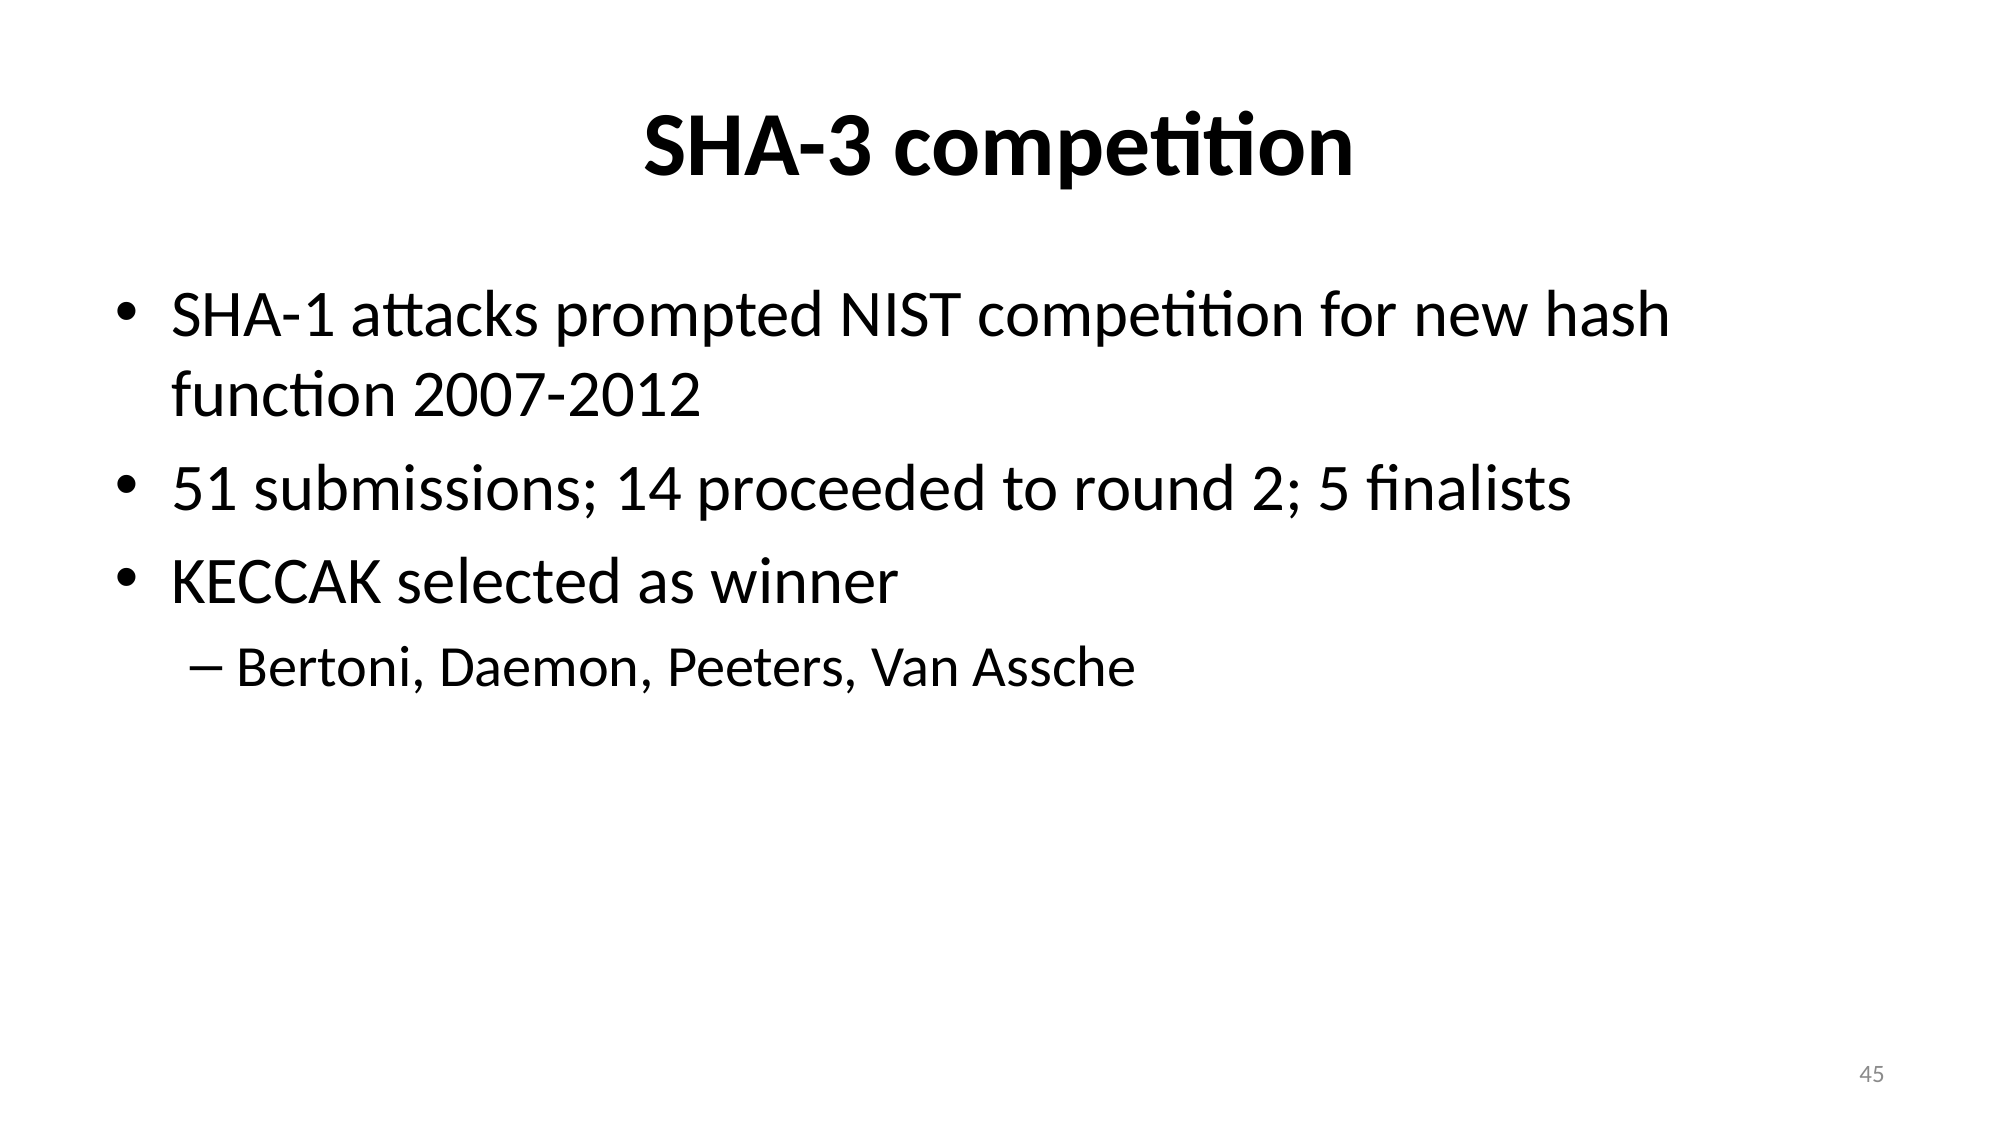

# SHA-3 competition
SHA-1 attacks prompted NIST competition for new hash function 2007-2012
51 submissions; 14 proceeded to round 2; 5 finalists
KECCAK selected as winner
Bertoni, Daemon, Peeters, Van Assche
45